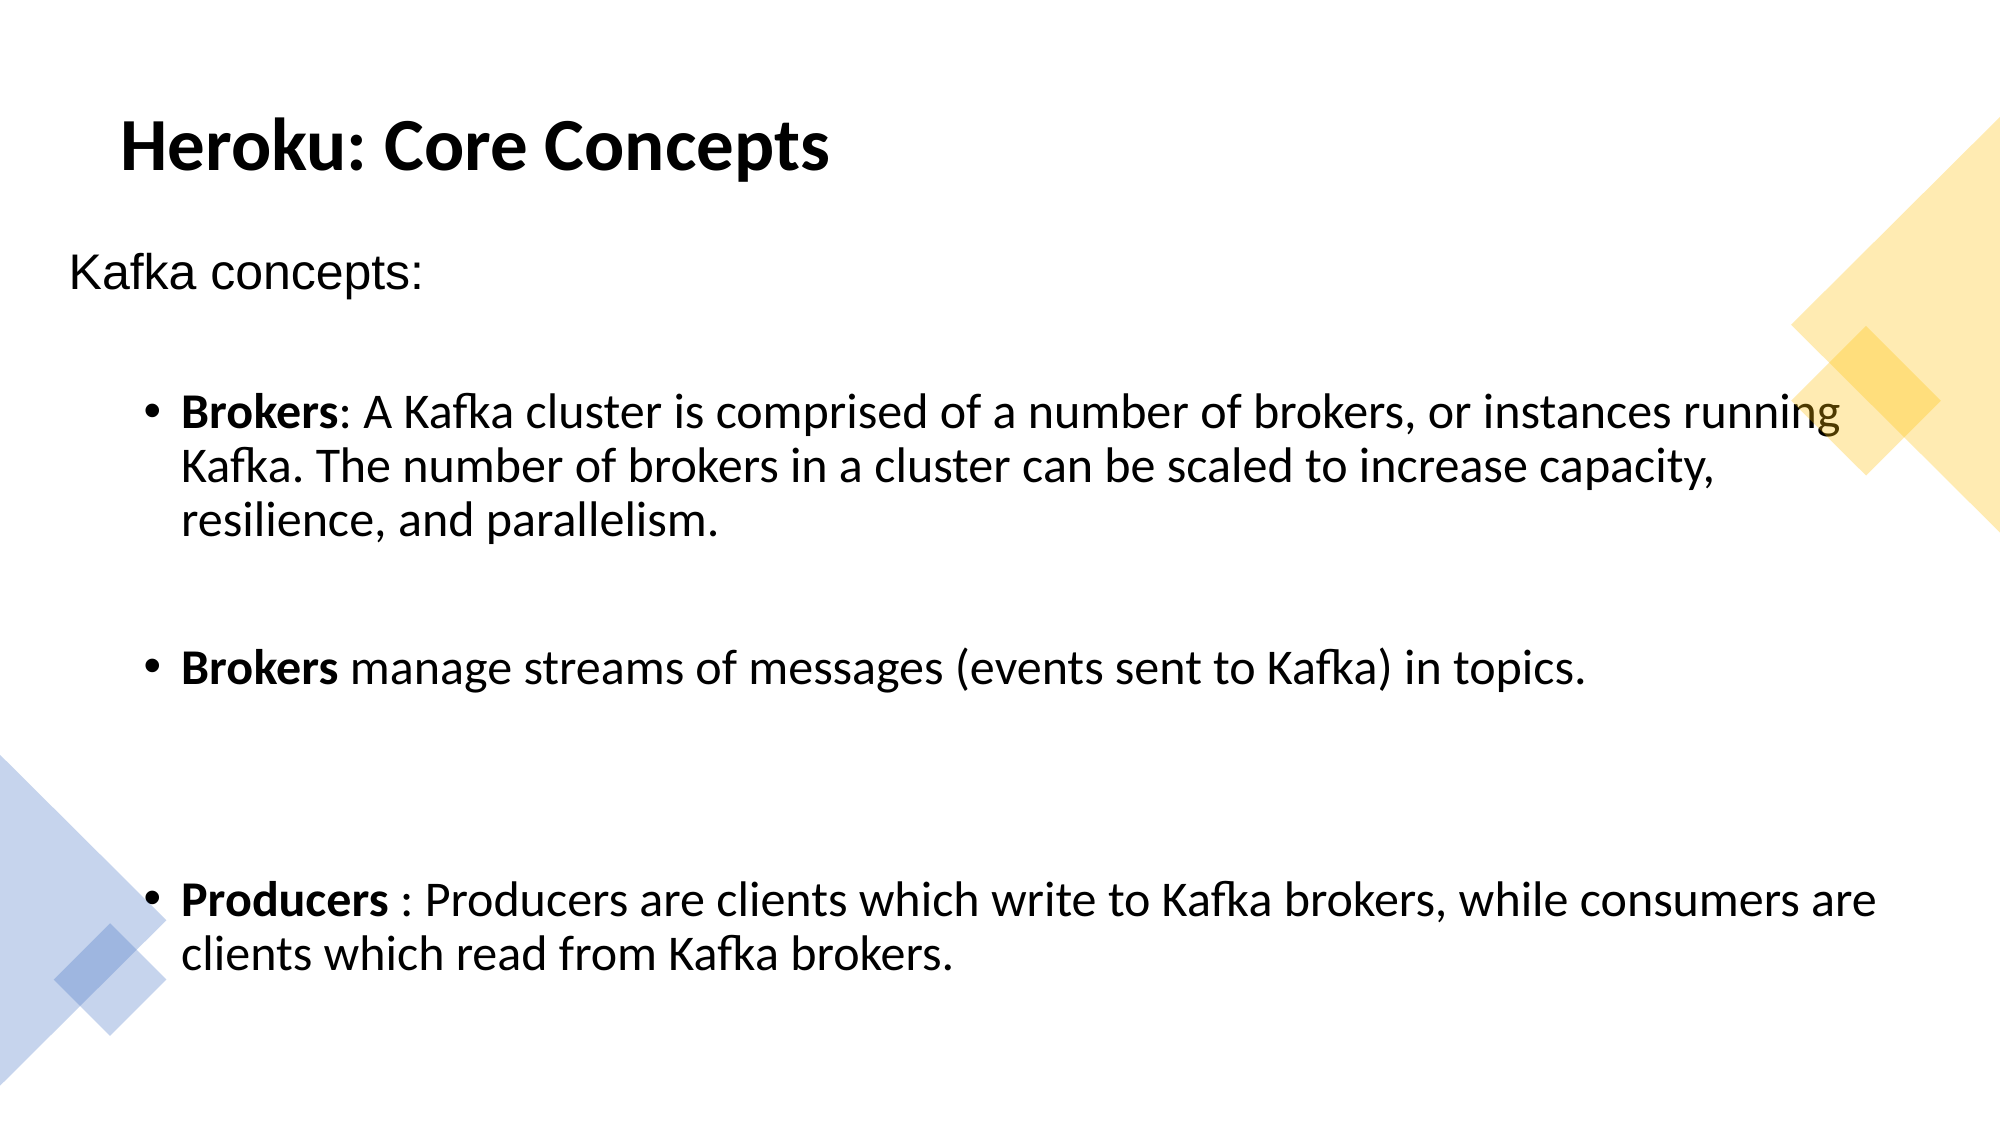

# Heroku: Core Concepts

Kafka concepts:

Brokers: A Kafka cluster is comprised of a number of brokers, or instances running Kafka. The number of brokers in a cluster can be scaled to increase capacity, resilience, and parallelism.

Brokers manage streams of messages (events sent to Kafka) in topics.

Producers : Producers are clients which write to Kafka brokers, while consumers are clients which read from Kafka brokers.